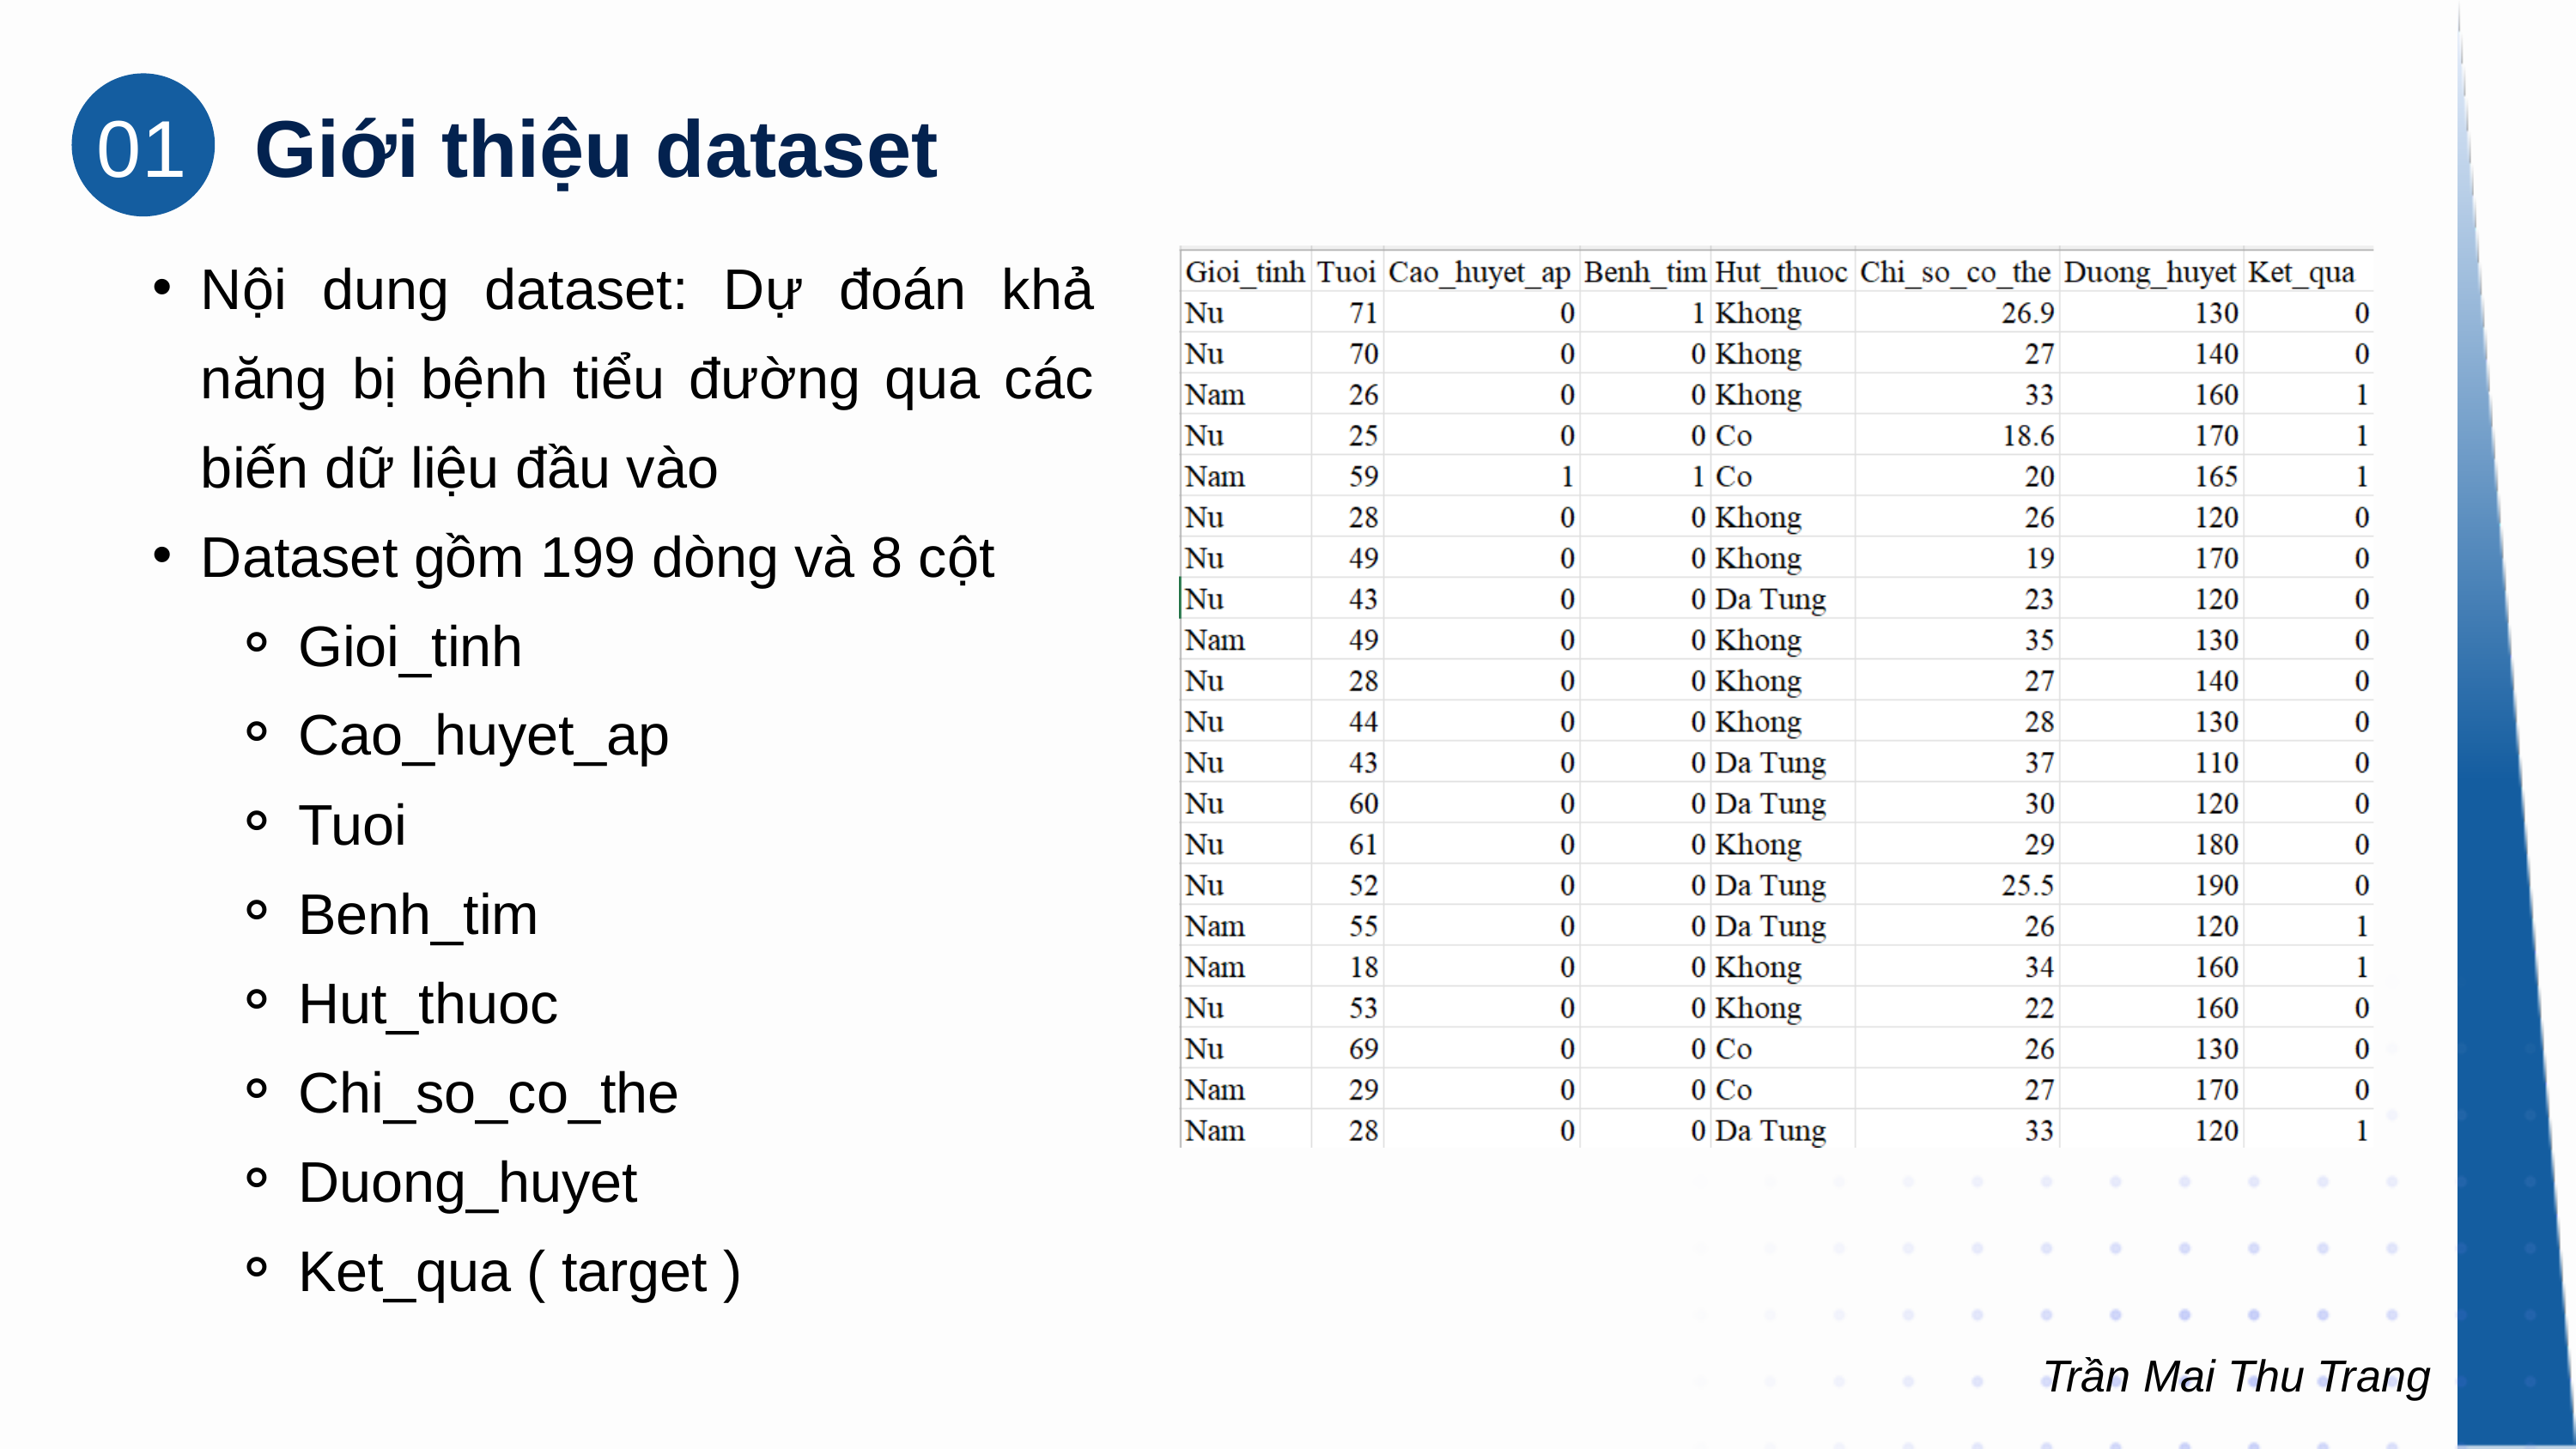

01
Giới thiệu dataset
Nội dung dataset: Dự đoán khả năng bị bệnh tiểu đường qua các biến dữ liệu đầu vào
Dataset gồm 199 dòng và 8 cột
Gioi_tinh
Cao_huyet_ap
Tuoi
Benh_tim
Hut_thuoc
Chi_so_co_the
Duong_huyet
Ket_qua ( target )

Trần Mai Thu Trang